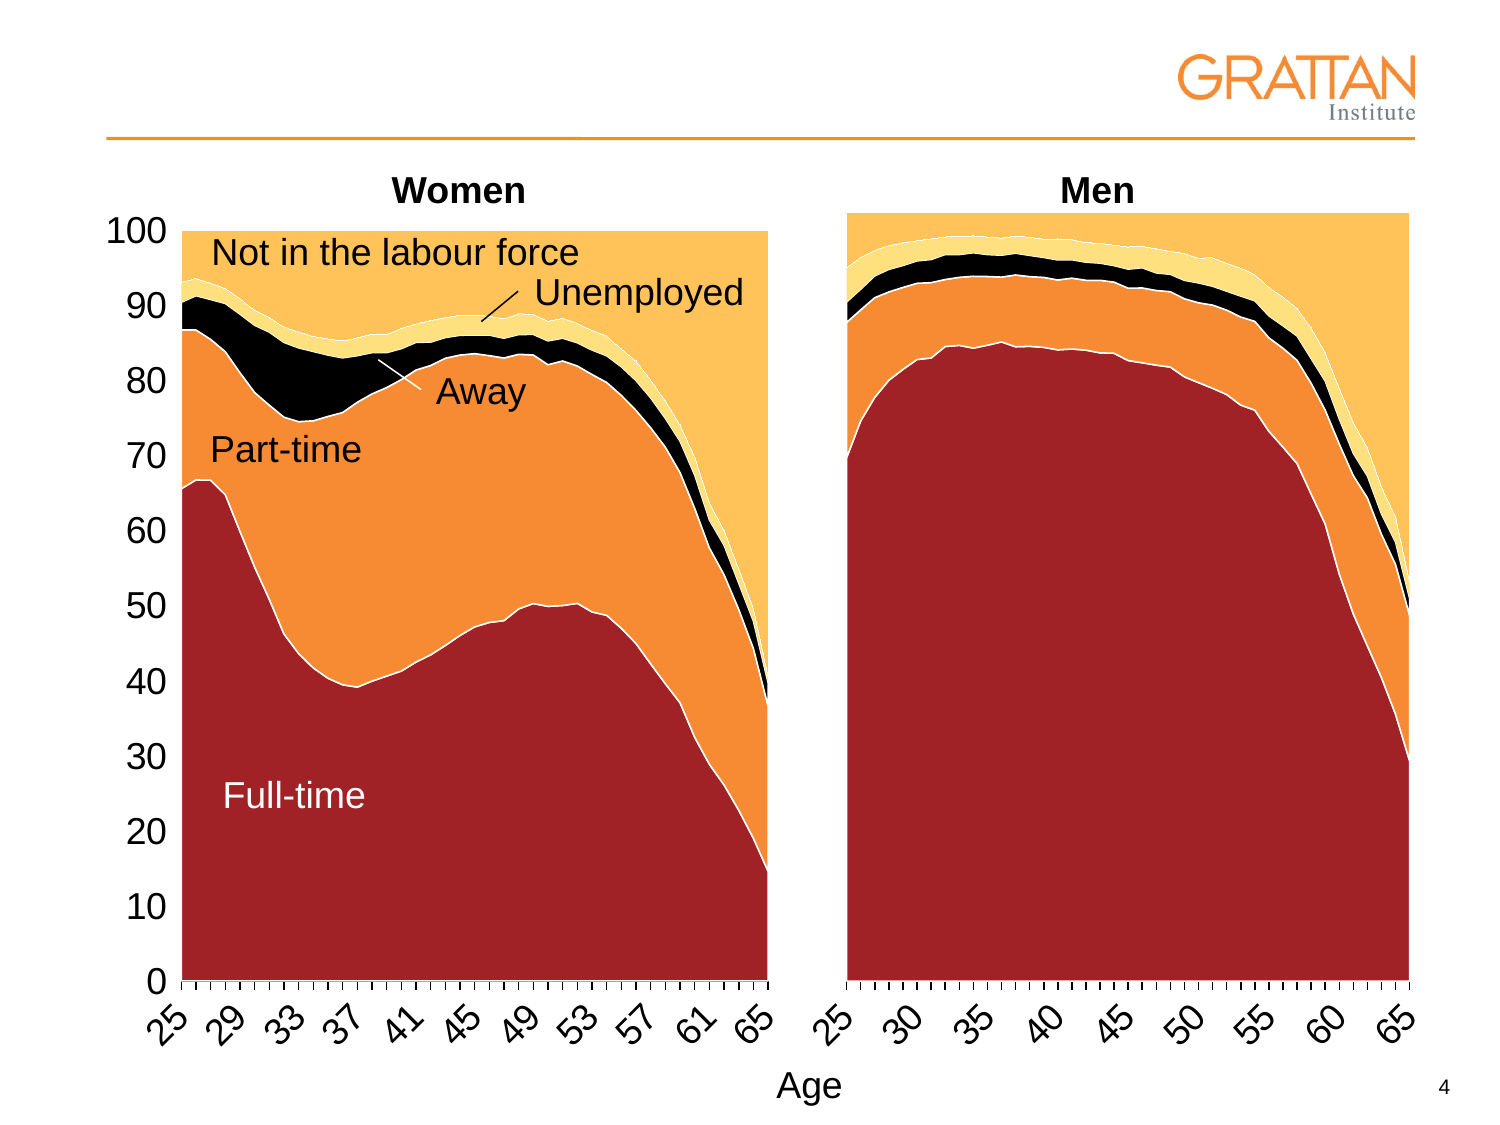

#

Women
Men

### Chart

| Category | Bachelor Degree Level_Female_FT | Bachelor Degree Level_Female_PT | Bachelor Degree Level_Female_Away | Bachelor Degree Level_Female_Unemp | Bachelor Degree Level_Female_NILF |
|---|---|---|---|---|---|
| 25 | 65.59522442888301 | 21.168637355068306 | 3.6763861783951324 | 2.657559407645506 | 6.902192630008035 |
| 26 | 66.76878612716763 | 19.98843930635838 | 4.557803468208093 | 2.3092485549132946 | 6.375722543352601 |
| 27 | 66.72829723542877 | 18.77677994952163 | 5.309033280507132 | 2.1746786406057406 | 7.011210893936726 |
| 28 | 64.80685422904746 | 19.05072485250956 | 6.427322047967745 | 1.9951972962556699 | 7.719901574219561 |
| 29 | 59.931919508374506 | 21.1350765152428 | 7.802144836727317 | 2.0996505603084707 | 9.03120857934691 |
| 30 | 55.15769781649177 | 23.26152407120517 | 8.956183683610535 | 2.0139721142322644 | 10.610622314460262 |
| 31 | 50.85994389822344 | 25.87198594622163 | 9.732808205593177 | 1.938061371943445 | 11.597200578018304 |
| 32 | 46.23166832065277 | 28.897893924357703 | 9.970779578784871 | 2.0592127026132983 | 12.840445473591355 |
| 33 | 43.61502095197164 | 30.917588911571936 | 9.831309766842162 | 2.114000214892017 | 13.522080154722252 |
| 34 | 41.693828770099955 | 32.955780095610606 | 9.232398956975228 | 1.9909821816601478 | 14.127009995654063 |
| 35 | 40.325176183341654 | 34.912047056212195 | 8.165473614116864 | 2.1613672937128907 | 14.435935852616392 |
| 36 | 39.45142857142857 | 36.30285714285714 | 7.277142857142858 | 2.26 | 14.708571428571428 |
| 37 | 39.14942259218008 | 37.977020927369715 | 6.196142798522774 | 2.371182367078961 | 14.306231314848468 |
| 38 | 39.943188686087275 | 38.29022120149885 | 5.502840565695636 | 2.4628308956847578 | 13.800918651033482 |
| 39 | 40.61436558094312 | 38.466212931453576 | 4.651798736023335 | 2.4155323286339327 | 13.852090422946038 |
| 40 | 41.28864851345859 | 38.85015787663738 | 4.123550192265608 | 2.697971050739363 | 13.039672366899053 |
| 41 | 42.48600994153875 | 38.93769343795917 | 3.676493575515053 | 2.476005877387689 | 12.423797167599337 |
| 42 | 43.44750210365569 | 38.57325396578054 | 3.1134104154330413 | 2.8734378408701344 | 11.992395674260605 |
| 43 | 44.69330540065929 | 38.29446378508272 | 2.7573246249114267 | 2.646415477987615 | 11.608490711358945 |
| 44 | 46.03344768439108 | 37.37748100955648 | 2.6310953197745652 | 2.6770399411908845 | 11.280936045086989 |
| 45 | 47.18510543980749 | 36.41631308973466 | 2.476093977582167 | 2.5964156798176177 | 11.326071813058071 |
| 46 | 47.769696535416145 | 35.56662247859267 | 2.737272043280427 | 2.5151374010246856 | 11.411271541686073 |
| 47 | 48.02016113635496 | 34.99942724044446 | 2.6308755584405668 | 2.5926915880713275 | 11.756844476688686 |
| 48 | 49.57165914828457 | 33.940321979886605 | 2.6321234945991807 | 2.760418822166122 | 11.095476555063527 |
| 49 | 50.29182005926192 | 33.12831103528778 | 2.738619017688785 | 2.6667863877166202 | 11.174463500044896 |
| 50 | 49.9127078930442 | 32.21078746669117 | 3.1700817789212534 | 2.609574565836626 | 12.096848295506753 |
| 51 | 50.03126052036743 | 32.59750877699226 | 3.025056509402203 | 2.6643581974703023 | 11.681815995767806 |
| 52 | 50.316336166194525 | 31.633616619452315 | 3.0925401322001886 | 2.6062322946175636 | 12.351274787535411 |
| 53 | 49.17095483133219 | 31.651419858967028 | 3.2590051457975986 | 2.6062511911568516 | 13.31236897274633 |
| 54 | 48.71605303366356 | 31.036522253437823 | 3.5536497609542117 | 2.656611957218197 | 14.037162994726206 |
| 55 | 46.98735432680387 | 31.038928837093973 | 3.818497396479048 | 2.4051574510290106 | 15.7500619885941 |
| 56 | 44.95120698510529 | 31.08371854134566 | 3.980482794042116 | 2.6142783769902413 | 17.370313302516692 |
| 57 | 42.235115780670114 | 31.477706340494485 | 3.9830641367414144 | 2.4149286498353457 | 19.88918509225864 |
| 58 | 39.59214665365007 | 31.543551361319015 | 3.839895867230719 | 2.348410890552121 | 22.675995227248073 |
| 59 | 37.04921687754306 | 30.700629842260742 | 4.169221336603311 | 2.1905133493116327 | 25.890418594281254 |
| 60 | 32.45654963256736 | 30.520237956374665 | 4.444185232707337 | 2.4262218593257905 | 30.152805319024846 |
| 61 | 28.850191428924294 | 28.844016302334197 | 3.7359515870075337 | 2.2847968383351858 | 36.28504384339879 |
| 62 | 26.104234527687296 | 28.026058631921824 | 3.9348534201954397 | 2.0 | 39.93485342019544 |
| 63 | 22.73101743786901 | 26.78154606618152 | 3.4807084992448165 | 1.9291500755183304 | 45.077577921186325 |
| 64 | 18.991142471100435 | 25.304008407146075 | 3.64810088575289 | 1.6964419756793274 | 50.36030626032127 |
| 65 | 14.589133720467743 | 22.010977646965237 | 3.0864688568928487 | 0.8511653806379763 | 59.4622543950362 |

### Chart

| Category | Bachelor Degree Level_Male_FT | Bachelor Degree Level_Male_PT | Bachelor Degree Level_Male_Away | Bachelor Degree Level_Male_Unemp | Bachelor Degree Level_Male_NILF |
|---|---|---|---|---|---|
| 25 | 68.11889250814332 | 17.601791530944624 | 2.6547231270358305 | 4.470684039087948 | 7.153908794788274 |
| 26 | 72.90578053559764 | 14.439092096668844 | 2.6943174395819725 | 4.143533638145003 | 5.817276290006531 |
| 27 | 75.96097723672142 | 12.978404069040273 | 2.8224797798715917 | 3.364462603185191 | 4.873676311181523 |
| 28 | 78.18805995143599 | 11.492087415222306 | 2.9347735074939294 | 3.0854894080214352 | 4.299589717826342 |
| 29 | 79.59998283188119 | 10.665693806601142 | 2.854199751062277 | 2.9443323747800334 | 3.935791235675351 |
| 30 | 80.88579079355634 | 9.916266417307774 | 2.915798869384112 | 2.618268372508182 | 3.6638755472435927 |
| 31 | 81.084388185654 | 9.80168776371308 | 3.0084388185654007 | 2.691983122362869 | 3.413502109704641 |
| 32 | 82.57071717212948 | 8.722805012449488 | 3.2531940079186907 | 2.2776439854687944 | 3.175639822033552 |
| 33 | 82.73013846215235 | 8.854395275527713 | 2.9567854435178167 | 2.402138781373449 | 3.0565420374286743 |
| 34 | 82.36556575652796 | 9.355748976590755 | 3.0563173164818567 | 2.185922658081952 | 3.0364452923174756 |
| 35 | 82.74614978259986 | 8.9398187654923 | 2.856678450973221 | 2.2796537852005363 | 3.177699215734081 |
| 36 | 83.17045310318568 | 8.444388035706732 | 2.838769725430469 | 2.2253247027964633 | 3.3210644328806533 |
| 37 | 82.54676505920713 | 9.344431096619186 | 2.8230650420456493 | 2.239574395057491 | 3.046164407070534 |
| 38 | 82.59408015367153 | 9.076224569981663 | 2.7591024185802846 | 2.3399982537326465 | 3.2305946040338775 |
| 39 | 82.46716162193033 | 9.102490884329834 | 2.5963185871809515 | 2.3898431665421955 | 3.4441857400166938 |
| 40 | 82.14521307005585 | 9.090109503496196 | 2.607854347156867 | 2.722195347200844 | 3.4346277320902416 |
| 41 | 82.24886097226523 | 9.222807095147521 | 2.388640686513027 | 2.6098111204494185 | 3.5298801256248065 |
| 42 | 82.10646521433591 | 9.091707659873506 | 2.349789177793394 | 2.5342586085734364 | 3.9177793394237526 |
| 43 | 81.74808324205915 | 9.44578313253012 | 2.230010952902519 | 2.5761226725082147 | 4.0 |
| 44 | 81.69455169455169 | 9.266409266409266 | 2.1407121407121408 | 2.6683826683826686 | 4.22994422994423 |
| 45 | 80.75465121345475 | 9.41571173369352 | 2.470480589081086 | 2.8800487996165742 | 4.479107664154068 |
| 46 | 80.45773806679726 | 9.73768455253476 | 2.6327105929571406 | 2.790386544985427 | 4.381480242725405 |
| 47 | 80.15423907055937 | 9.710050578396515 | 2.2885472482347637 | 3.1198357454053784 | 4.7273273574039765 |
| 48 | 79.8961825456905 | 9.819400886774089 | 2.254785335784579 | 2.9793446523196714 | 5.050286579431167 |
| 49 | 78.62041602902 | 10.174006688204955 | 2.397551436830471 | 3.485801734398912 | 5.322224111545656 |
| 50 | 77.87907305022938 | 10.392894953534878 | 2.5761675097047405 | 3.2231502176214564 | 5.92871426890954 |
| 51 | 77.13729782317888 | 10.829381004499574 | 2.4504438769305605 | 3.715189103733431 | 5.867688191657546 |
| 52 | 76.32515015452796 | 10.991894571112018 | 2.454953641611756 | 3.603708671059537 | 6.624292961688728 |
| 53 | 74.94844753431921 | 11.471160077770577 | 2.716078477582042 | 3.6528604253814883 | 7.21145348494668 |
| 54 | 74.29797889465212 | 11.54832170750611 | 2.6888451678292493 | 3.42812853991534 | 8.03672569009718 |
| 55 | 71.54197738753909 | 12.1722395958624 | 2.856627375511186 | 3.7286504690882847 | 9.700505171999037 |
| 56 | 69.49236381623693 | 12.867124219377976 | 2.9184443207815494 | 3.753168861683052 | 10.968898781920485 |
| 57 | 67.34201333756748 | 13.439187043505875 | 3.169260082565894 | 3.6011432200698636 | 12.448396316290886 |
| 58 | 63.38295850490972 | 14.425087108013937 | 3.205574912891986 | 4.003801076971809 | 14.982578397212544 |
| 59 | 59.48036877054993 | 14.821739410740765 | 3.790858100702727 | 3.687705499323061 | 18.219328218683515 |
| 60 | 52.96395982406617 | 16.930348585308213 | 3.249524059607431 | 4.004463992647541 | 22.851703538370643 |
| 61 | 47.76592082616179 | 17.99655765920826 | 2.9122203098106714 | 4.027538726333907 | 27.29776247848537 |
| 62 | 43.596006034049275 | 19.28022412183033 | 2.851806623087422 | 3.677896702823073 | 30.5940665182099 |
| 63 | 39.46089262041538 | 18.662542347915746 | 2.666077478273678 | 3.542495212844307 | 35.66799234055089 |
| 64 | 34.69987623762376 | 19.515779702970296 | 2.9006806930693068 | 3.295173267326733 | 39.5884900990099 |
| 65 | 28.60413770545425 | 18.94676588437321 | 2.191511979720337 | 2.1669801292010793 | 48.090604301251126 |
Not in the labour force
Unemployed
Away
Part-time
Full-time
Age